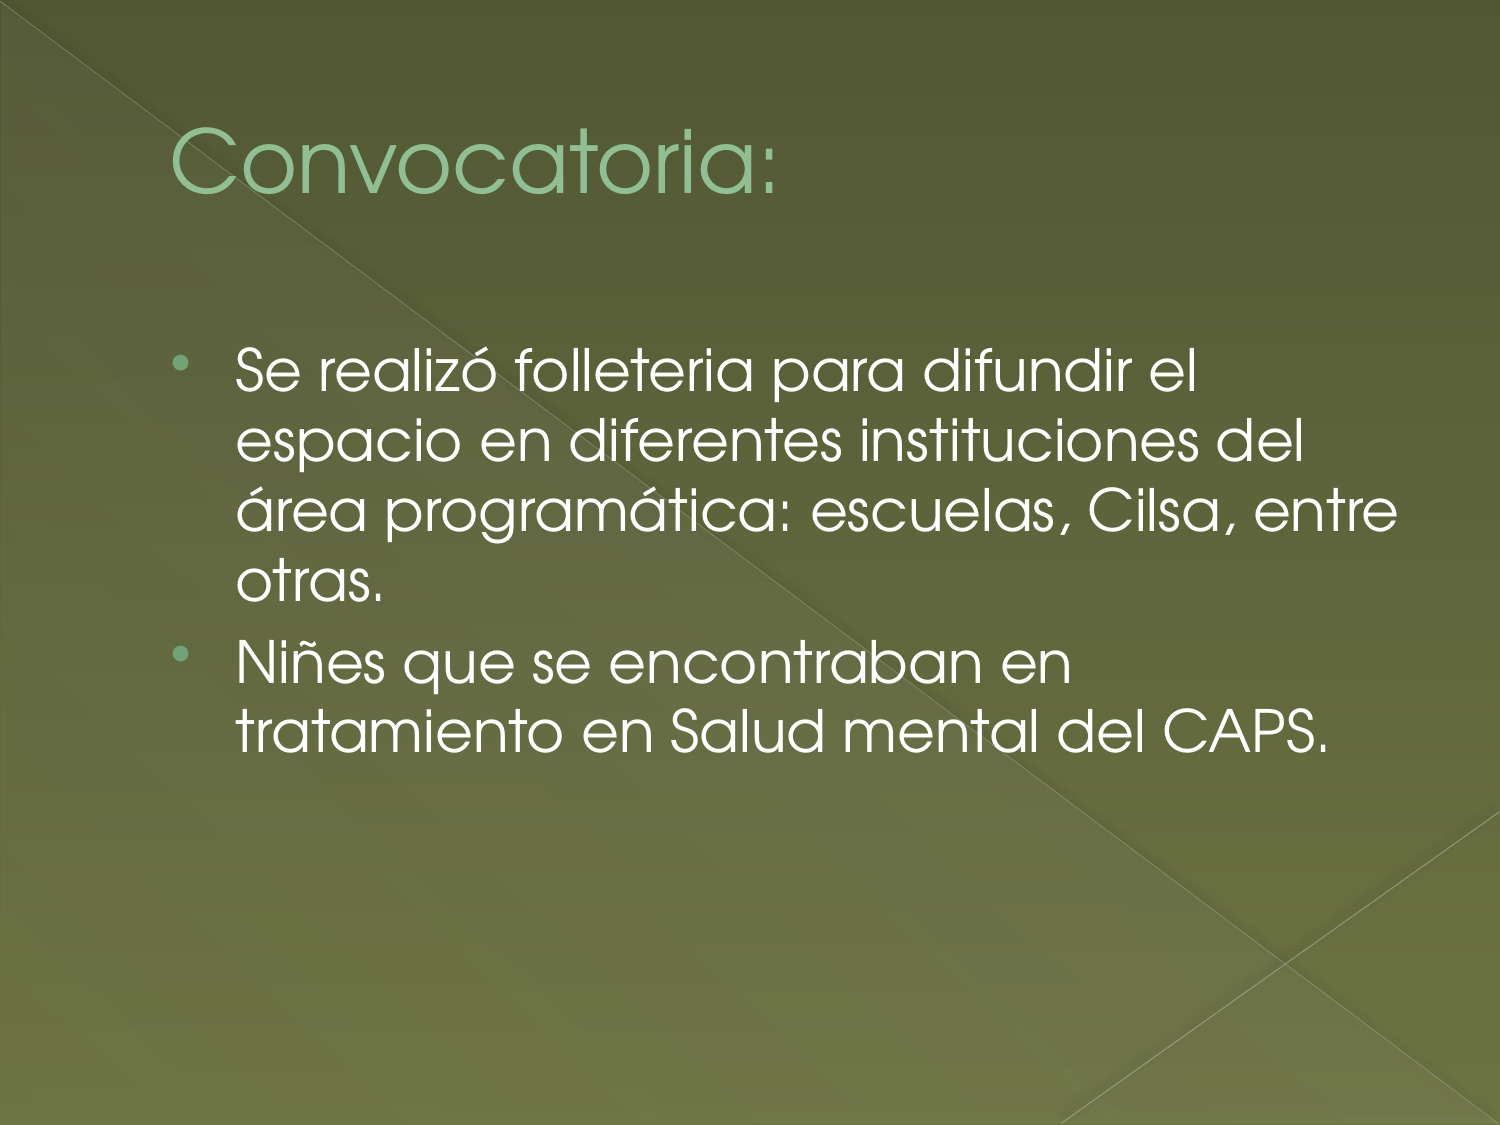

# Convocatoria:
Se realizó folleteria para difundir el espacio en diferentes instituciones del área programática: escuelas, Cilsa, entre otras.
Niñes que se encontraban en tratamiento en Salud mental del CAPS.